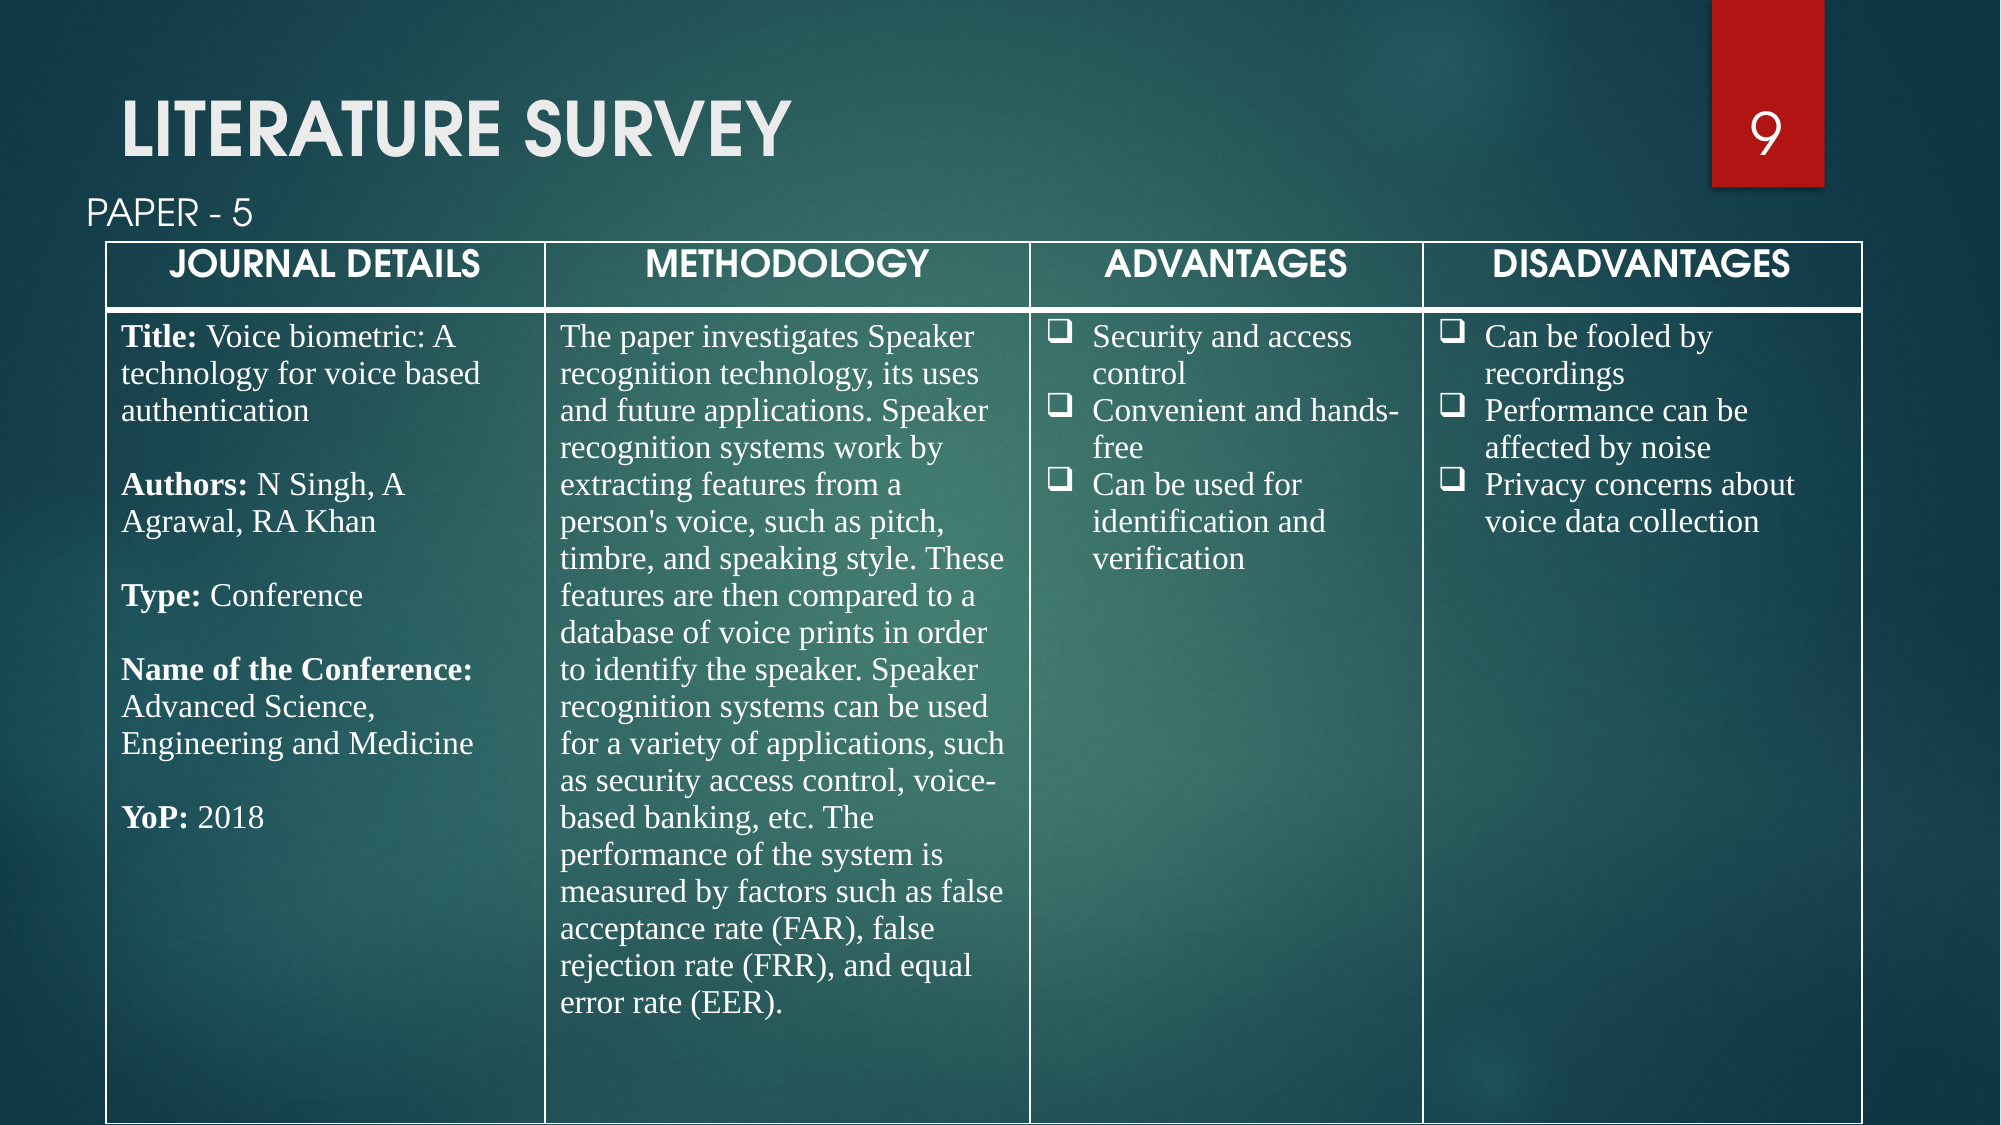

9
LITERATURE SURVEY
PAPER - 5
| JOURNAL DETAILS | METHODOLOGY | ADVANTAGES | DISADVANTAGES |
| --- | --- | --- | --- |
| Title: Voice biometric: A technology for voice based authentication ​ Authors: N Singh, A Agrawal, RA Khan ​ Type: Conference Name of the Conference: Advanced Science, Engineering and Medicine ​ YoP: 2018 | The paper investigates Speaker recognition technology, its uses and future applications. Speaker recognition systems work by extracting features from a person's voice, such as pitch, timbre, and speaking style. These features are then compared to a database of voice prints in order to identify the speaker. Speaker recognition systems can be used for a variety of applications, such as security access control, voice-based banking, etc. The performance of the system is measured by factors such as false acceptance rate (FAR), false rejection rate (FRR), and equal error rate (EER). | Security and access control Convenient and hands-free Can be used for identification and verification | Can be fooled by recordings Performance can be affected by noise Privacy concerns about voice data collection |